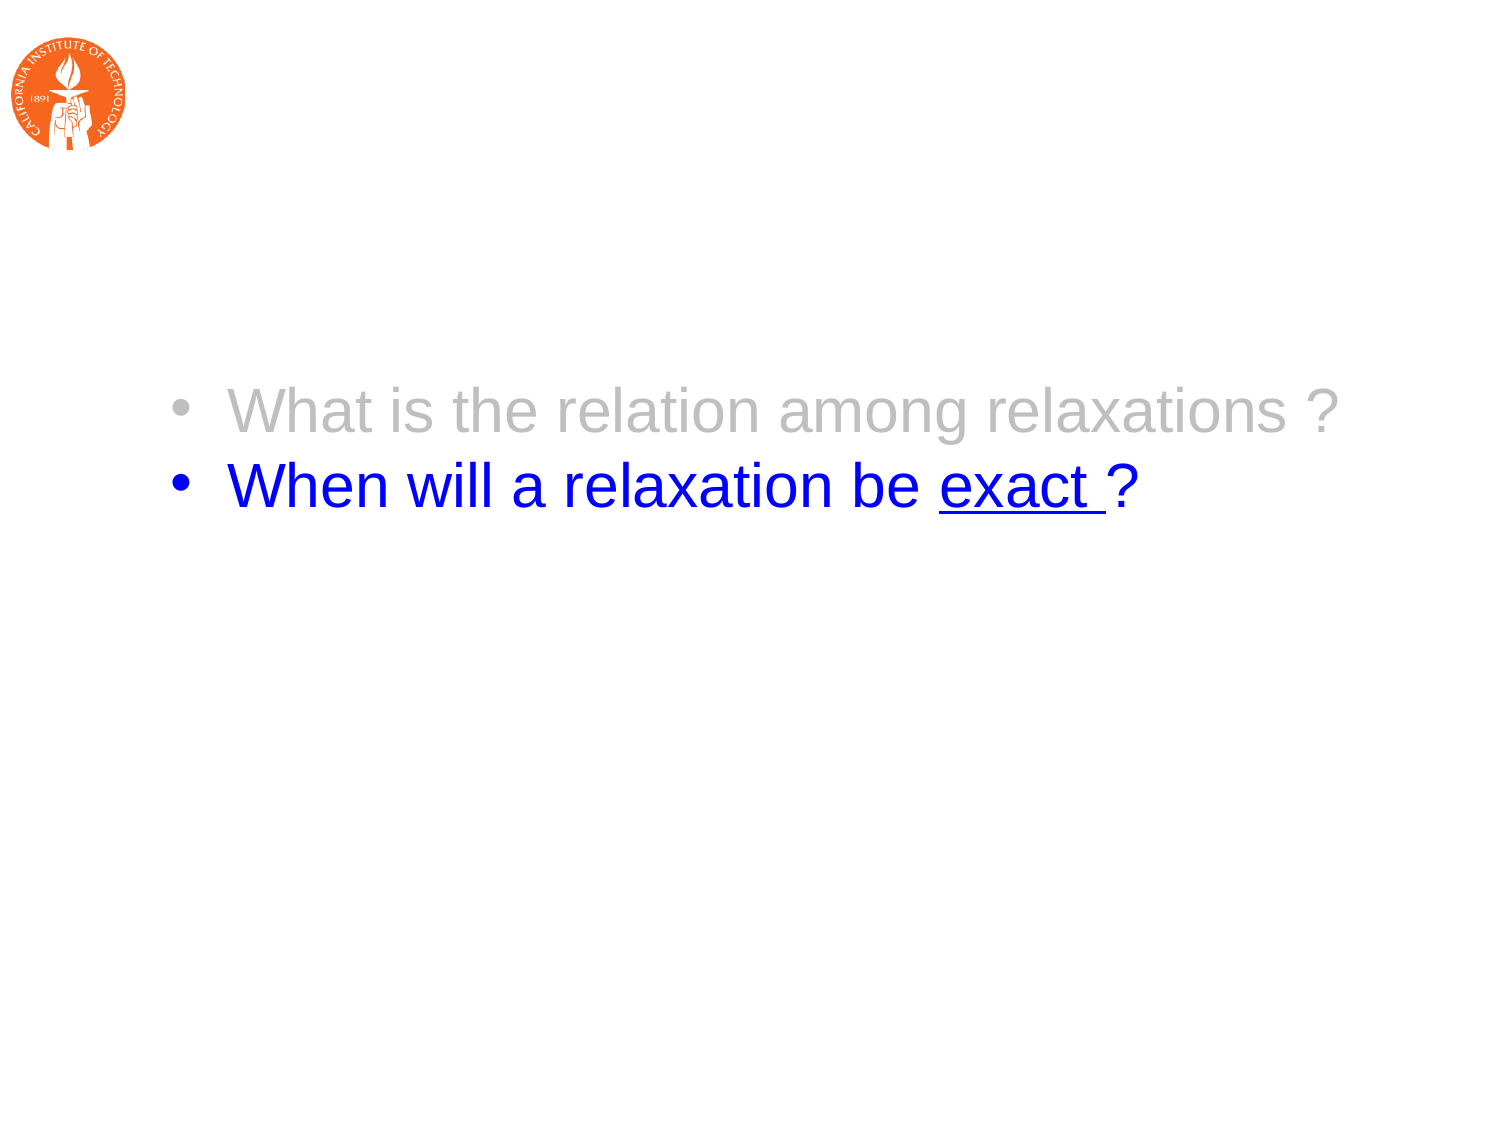

#
What is the relation among relaxations ?
When will a relaxation be exact ?